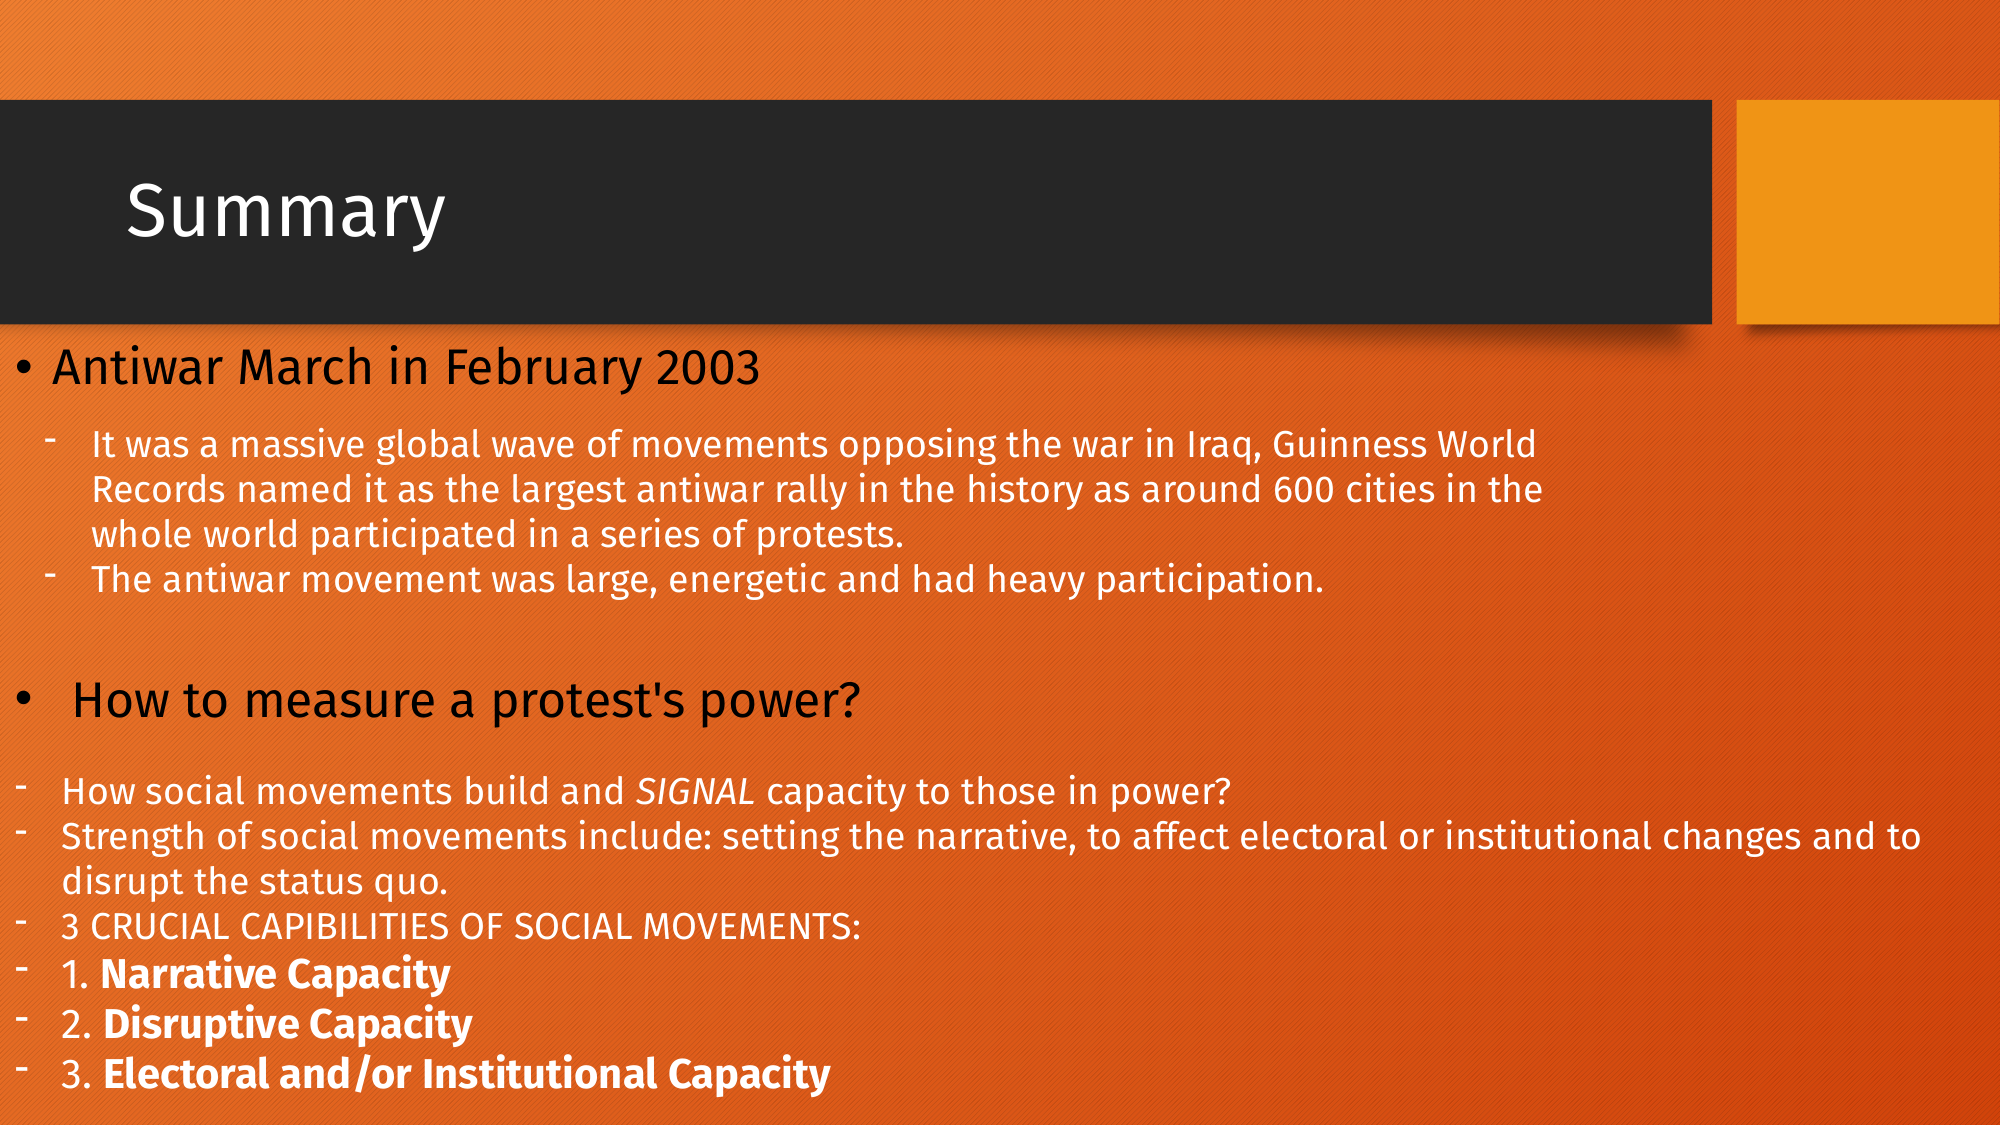

# Summary
Antiwar March in February 2003
It was a massive global wave of movements opposing the war in Iraq, Guinness World Records named it as the largest antiwar rally in the history as around 600 cities in the whole world participated in a series of protests.
The antiwar movement was large, energetic and had heavy participation.
How to measure a protest's power?
How social movements build and SIGNAL capacity to those in power?
Strength of social movements include: setting the narrative, to affect electoral or institutional changes and to disrupt the status quo.
3 CRUCIAL CAPIBILITIES OF SOCIAL MOVEMENTS:
1. Narrative Capacity
2. Disruptive Capacity
3. Electoral and/or Institutional Capacity